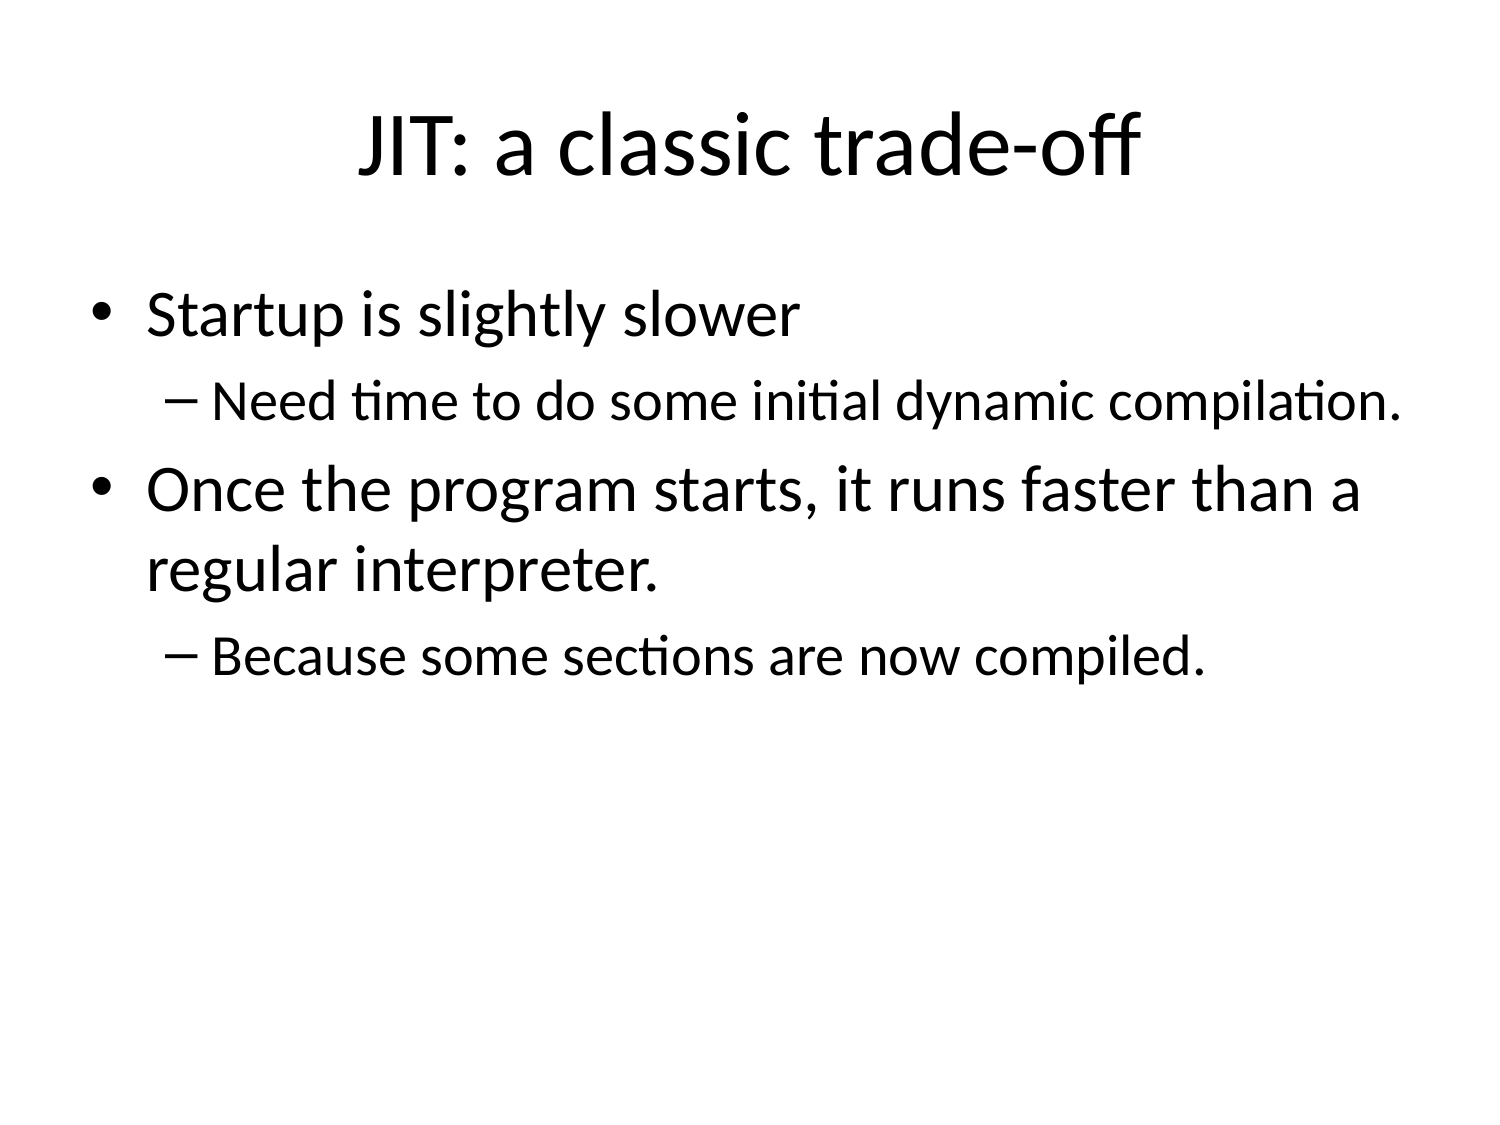

# JIT: a classic trade-off
Startup is slightly slower
Need time to do some initial dynamic compilation.
Once the program starts, it runs faster than a regular interpreter.
Because some sections are now compiled.